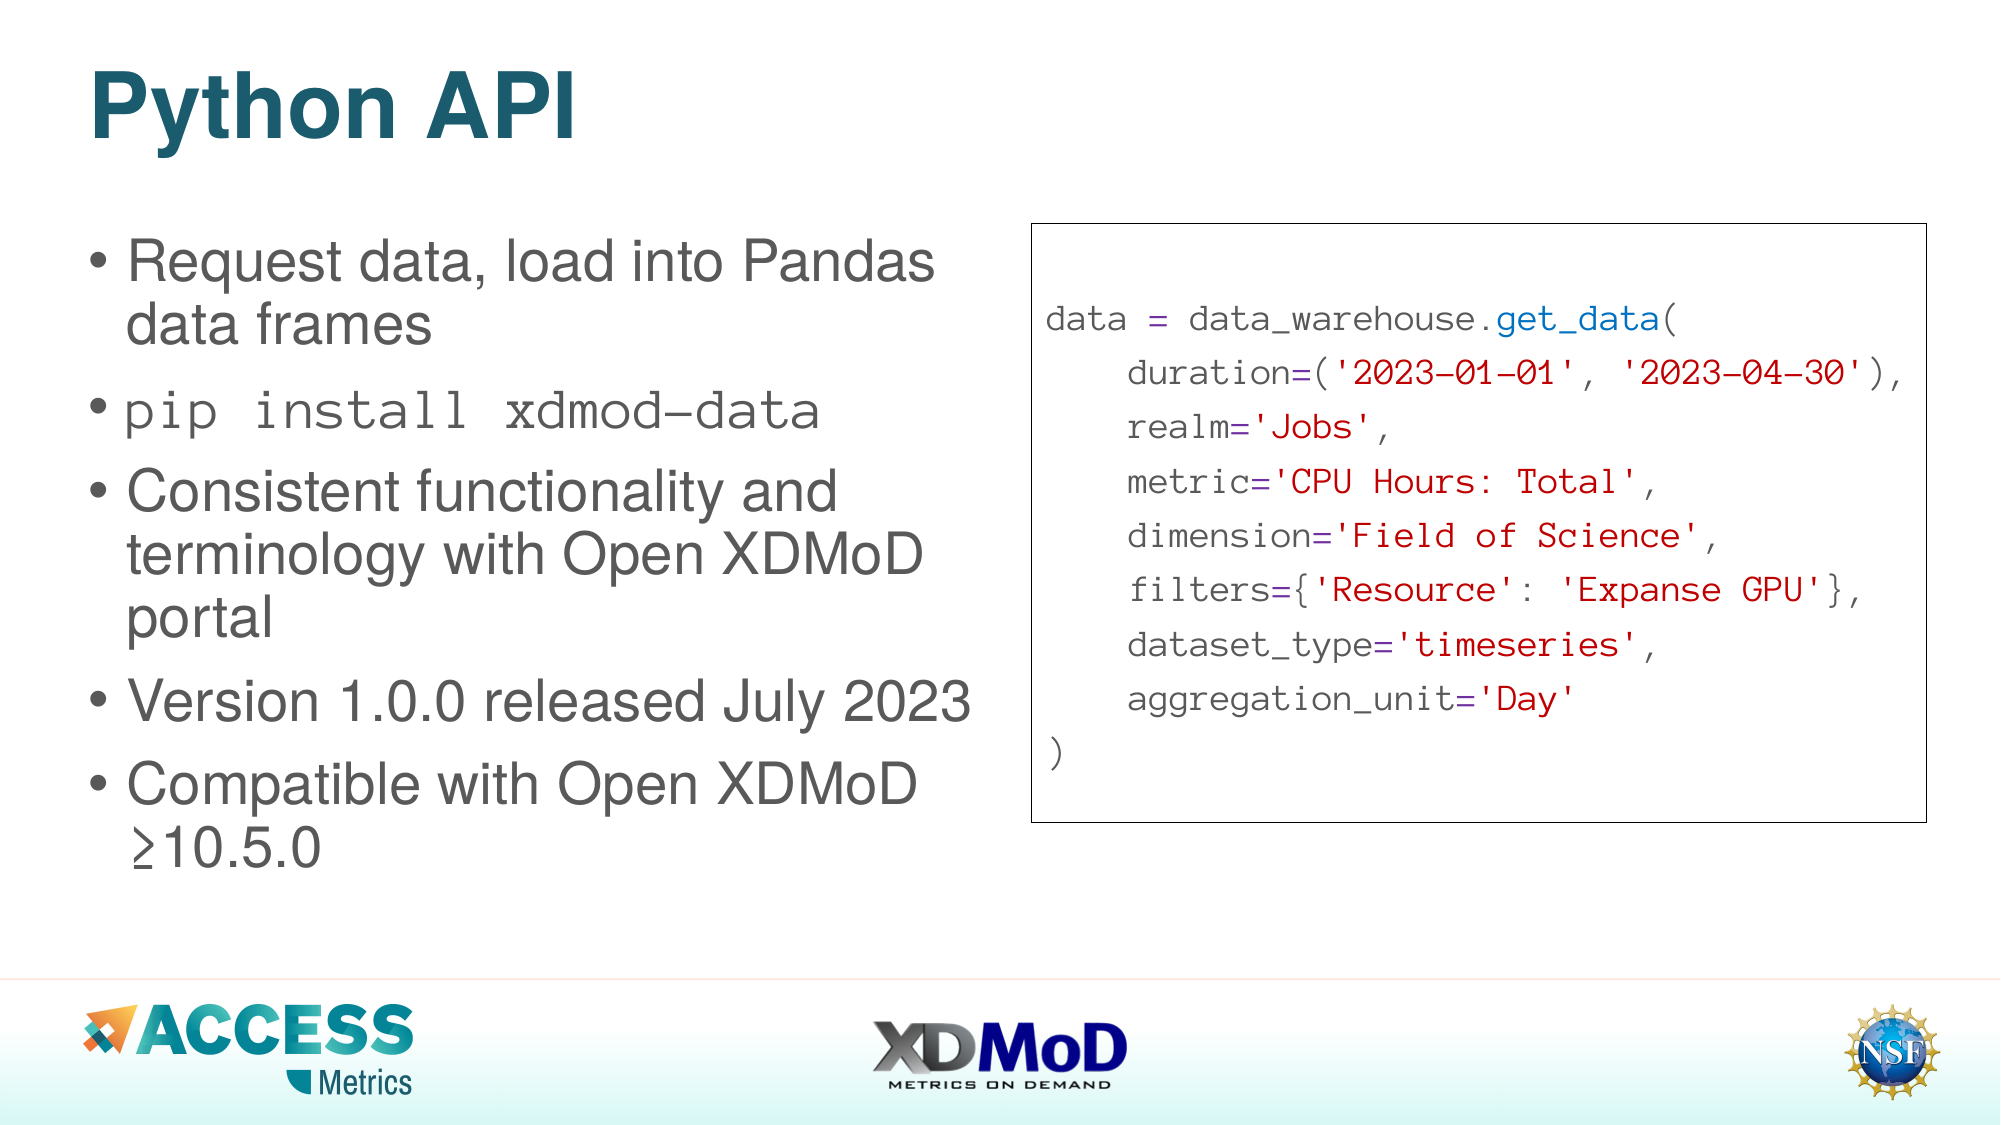

# Python API

data = data_warehouse.get_data(
    duration=('2023-01-01', '2023-04-30'),
    realm='Jobs',
    metric='CPU Hours: Total',
    dimension='Field of Science',
    filters={'Resource': 'Expanse GPU'},
    dataset_type='timeseries',
    aggregation_unit='Day'
)
Request data, load into Pandas data frames
pip install xdmod-data
Consistent functionality and terminology with Open XDMoD portal
Version 1.0.0 released July 2023
Compatible with Open XDMoD ≥10.5.0